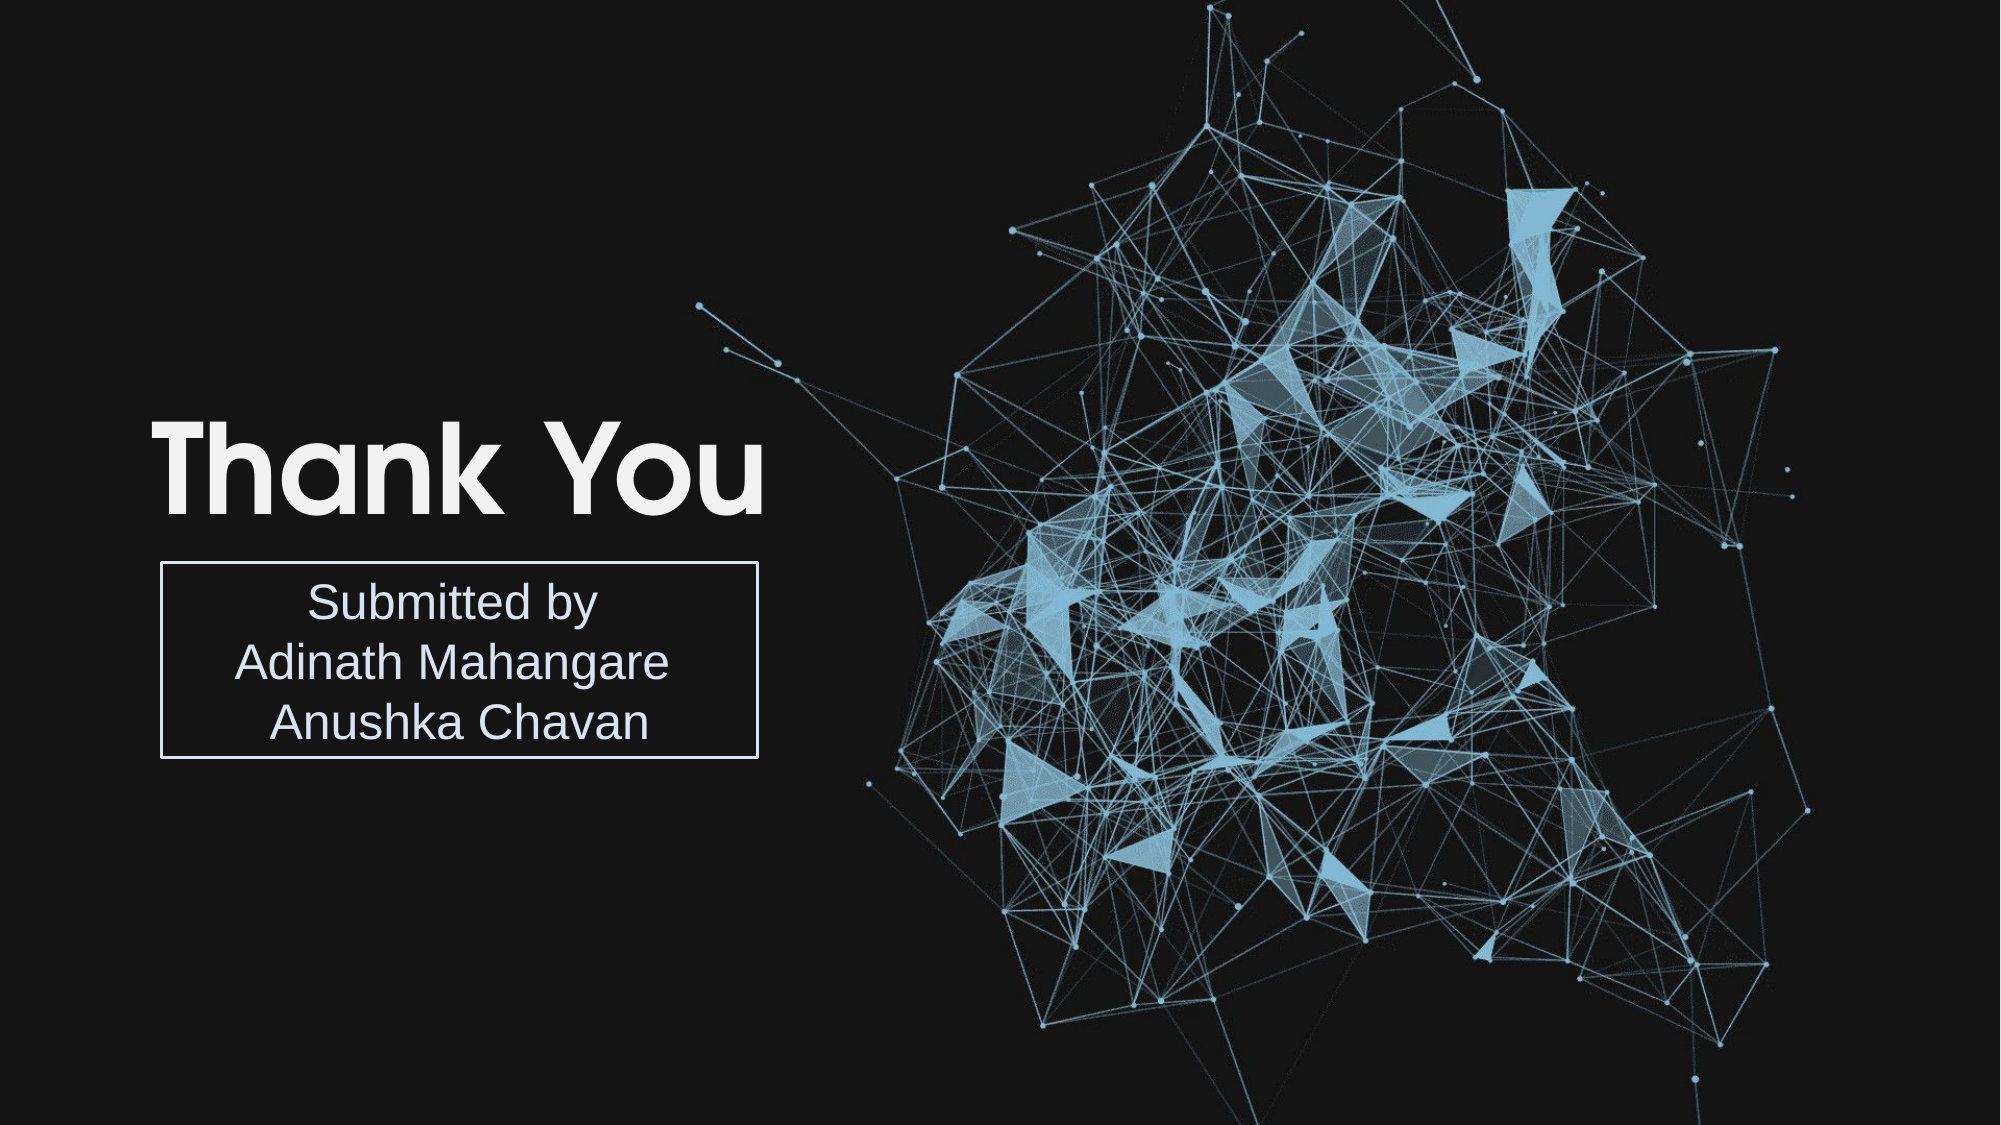

# Thank You
Submitted by
Adinath Mahangare
Anushka Chavan